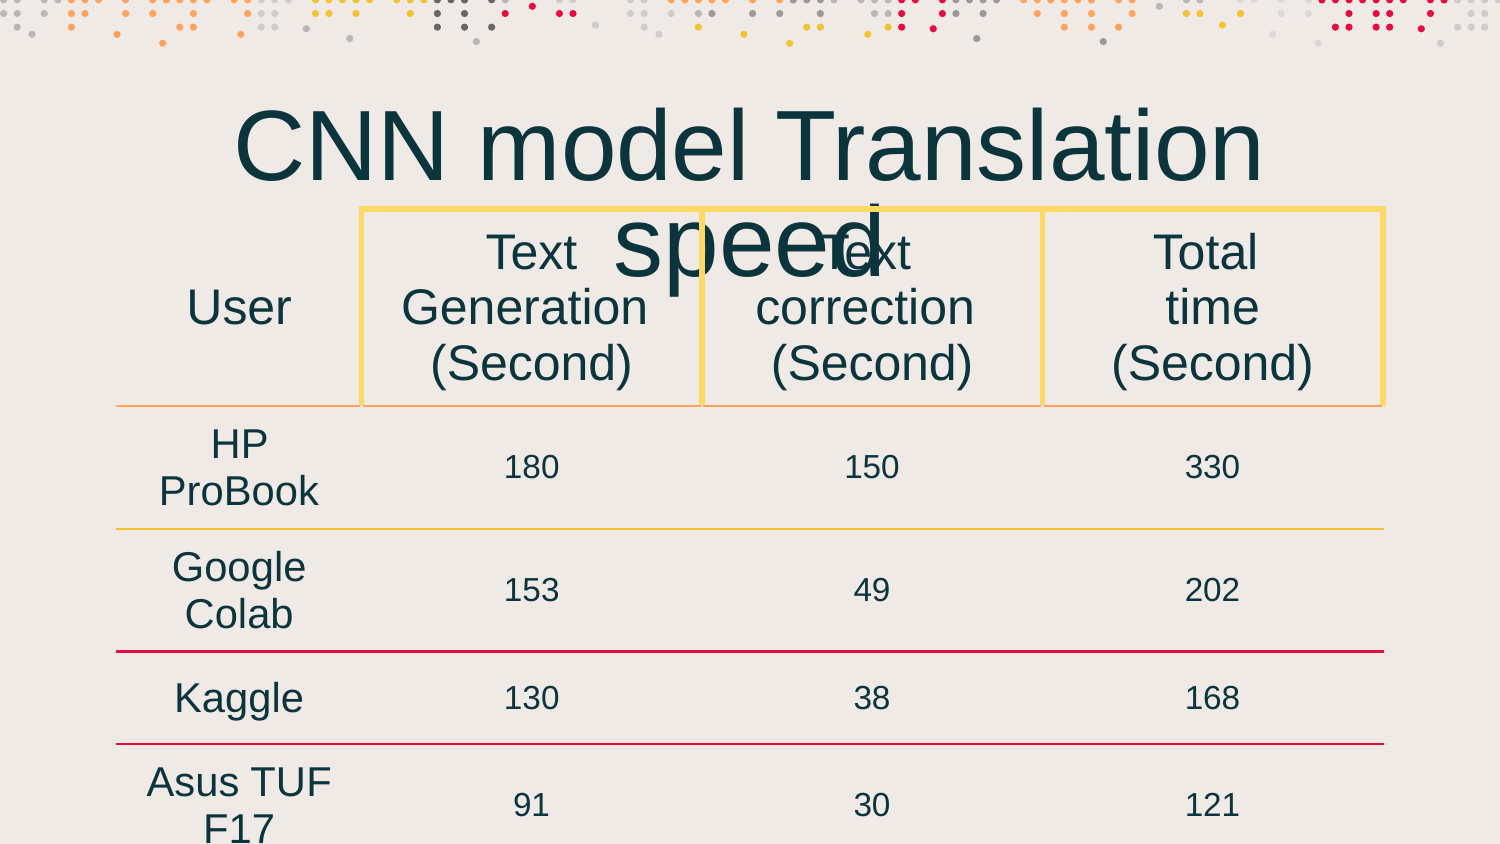

# CNN model Translation speed
| User | Text Generation (Second) | Text correction (Second) | Total time (Second) |
| --- | --- | --- | --- |
| HP ProBook | 180 | 150 | 330 |
| Google Colab | 153 | 49 | 202 |
| Kaggle | 130 | 38 | 168 |
| Asus TUF F17 | 91 | 30 | 121 |